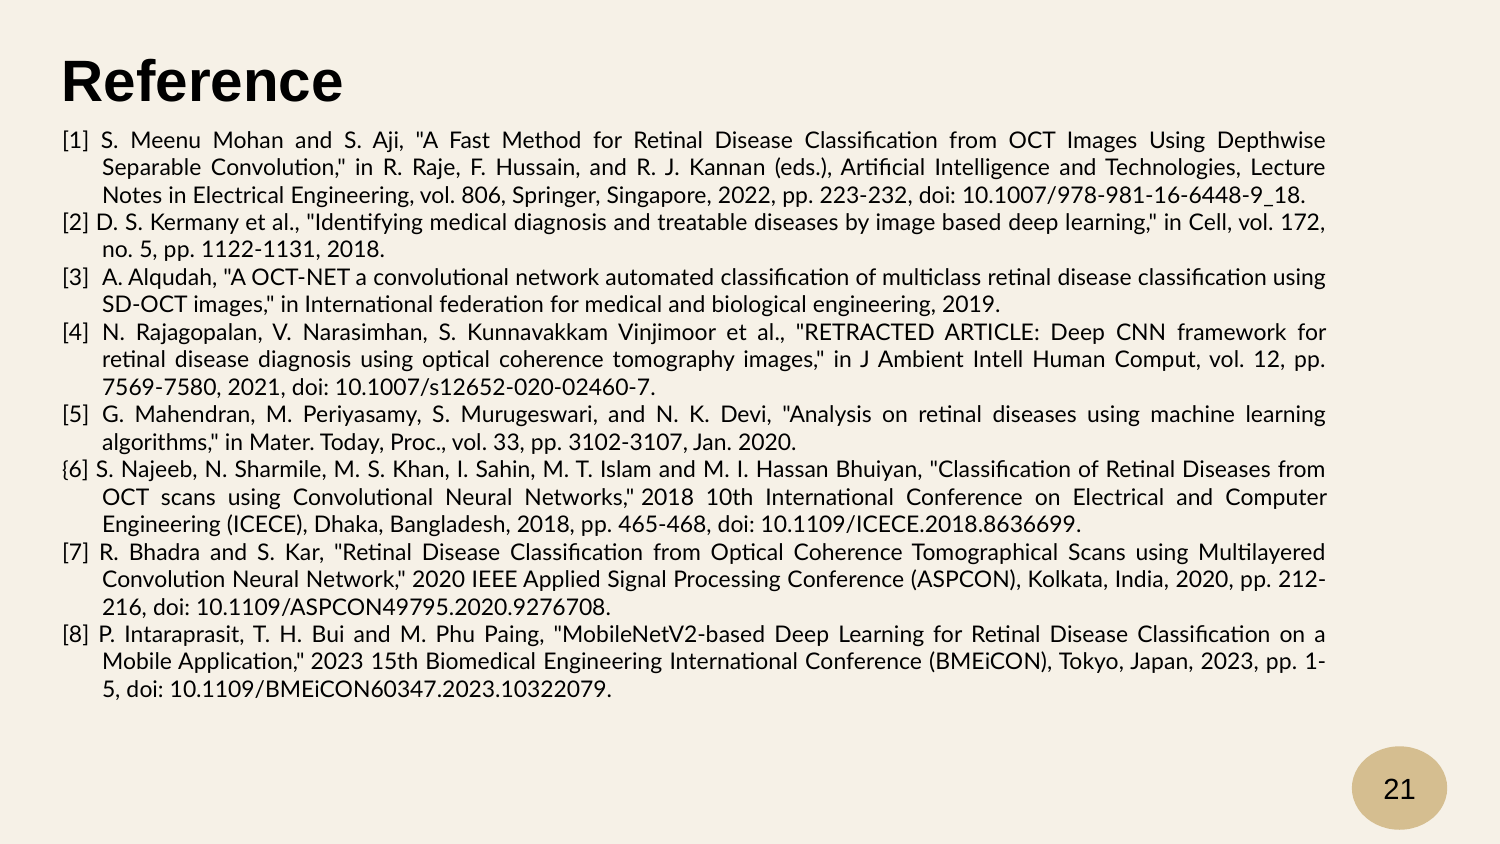

Reference
[1] S. Meenu Mohan and S. Aji, "A Fast Method for Retinal Disease Classification from OCT Images Using Depthwise Separable Convolution," in R. Raje, F. Hussain, and R. J. Kannan (eds.), Artificial Intelligence and Technologies, Lecture Notes in Electrical Engineering, vol. 806, Springer, Singapore, 2022, pp. 223-232, doi: 10.1007/978-981-16-6448-9_18.
[2] D. S. Kermany et al., "Identifying medical diagnosis and treatable diseases by image based deep learning," in Cell, vol. 172, no. 5, pp. 1122-1131, 2018.
[3]	A. Alqudah, "A OCT-NET a convolutional network automated classification of multiclass retinal disease classification using SD-OCT images," in International federation for medical and biological engineering, 2019.
[4]	N. Rajagopalan, V. Narasimhan, S. Kunnavakkam Vinjimoor et al., "RETRACTED ARTICLE: Deep CNN framework for retinal disease diagnosis using optical coherence tomography images," in J Ambient Intell Human Comput, vol. 12, pp. 7569-7580, 2021, doi: 10.1007/s12652-020-02460-7.
[5]	G. Mahendran, M. Periyasamy, S. Murugeswari, and N. K. Devi, "Analysis on retinal diseases using machine learning algorithms," in Mater. Today, Proc., vol. 33, pp. 3102-3107, Jan. 2020.
{6] S. Najeeb, N. Sharmile, M. S. Khan, I. Sahin, M. T. Islam and M. I. Hassan Bhuiyan, "Classification of Retinal Diseases from OCT scans using Convolutional Neural Networks," 2018 10th International Conference on Electrical and Computer Engineering (ICECE), Dhaka, Bangladesh, 2018, pp. 465-468, doi: 10.1109/ICECE.2018.8636699.
[7] R. Bhadra and S. Kar, "Retinal Disease Classification from Optical Coherence Tomographical Scans using Multilayered Convolution Neural Network," 2020 IEEE Applied Signal Processing Conference (ASPCON), Kolkata, India, 2020, pp. 212-216, doi: 10.1109/ASPCON49795.2020.9276708.
[8] P. Intaraprasit, T. H. Bui and M. Phu Paing, "MobileNetV2-based Deep Learning for Retinal Disease Classification on a Mobile Application," 2023 15th Biomedical Engineering International Conference (BMEiCON), Tokyo, Japan, 2023, pp. 1-5, doi: 10.1109/BMEiCON60347.2023.10322079.

21